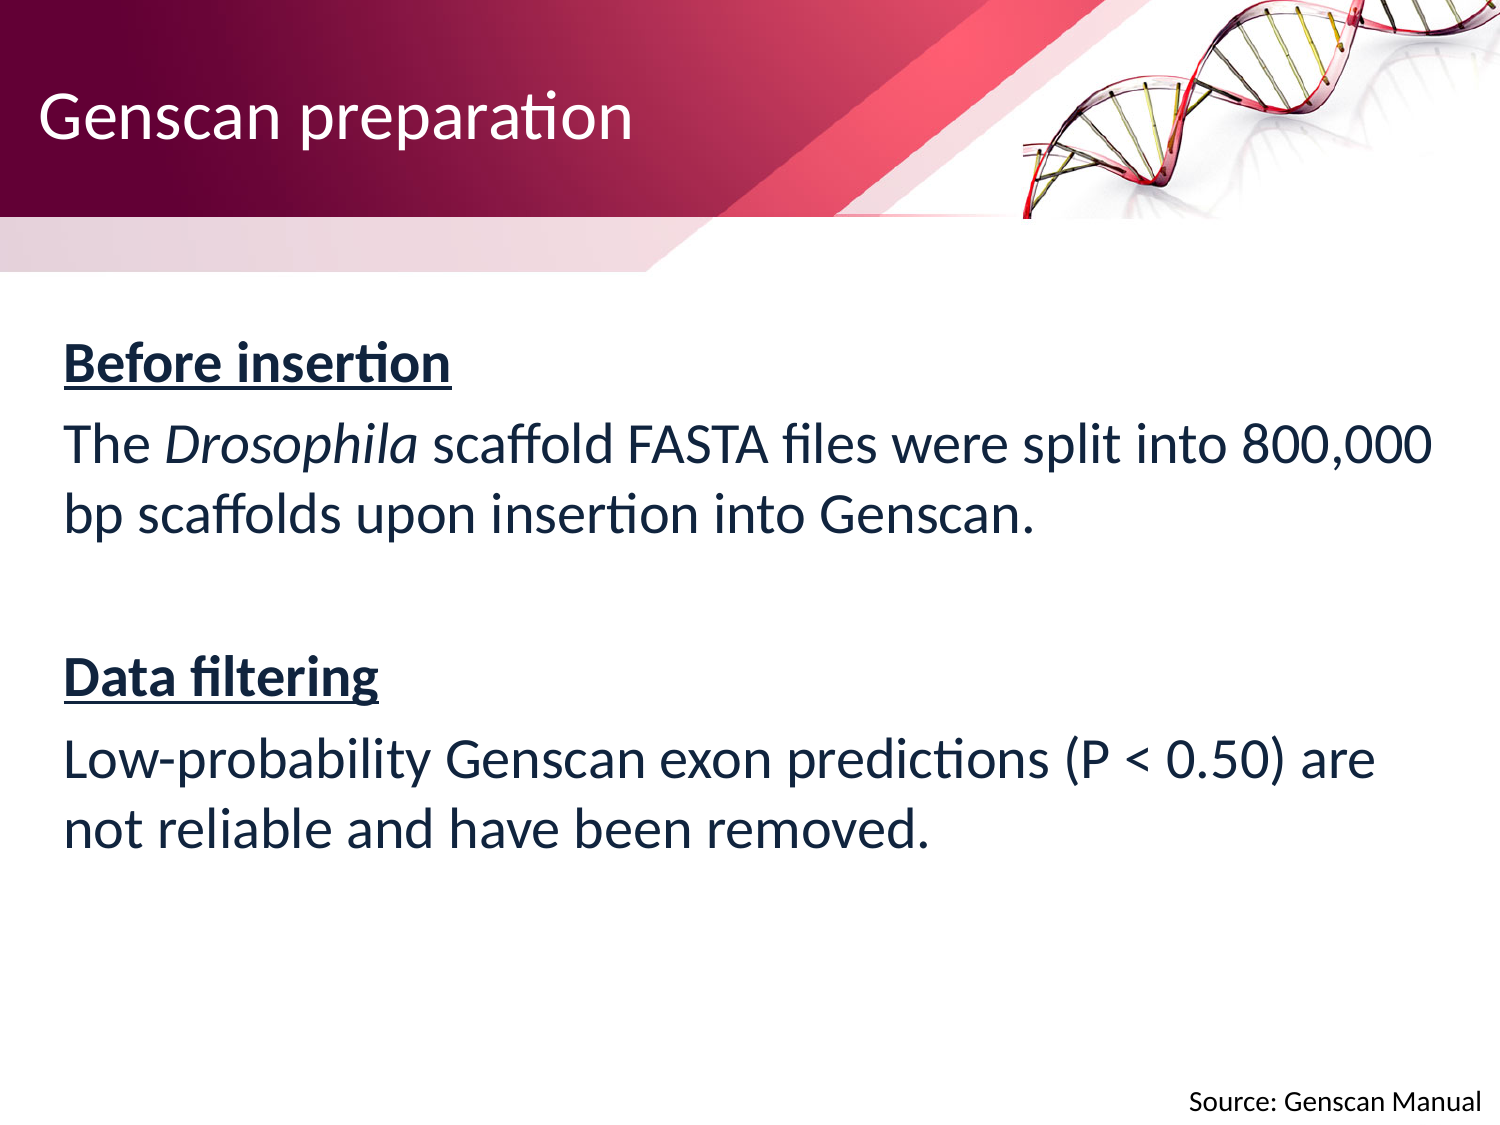

# Genscan preparation
Before insertion
The Drosophila scaffold FASTA files were split into 800,000 bp scaffolds upon insertion into Genscan.

Data filtering
Low-probability Genscan exon predictions (P < 0.50) are not reliable and have been removed.

Source: Genscan Manual